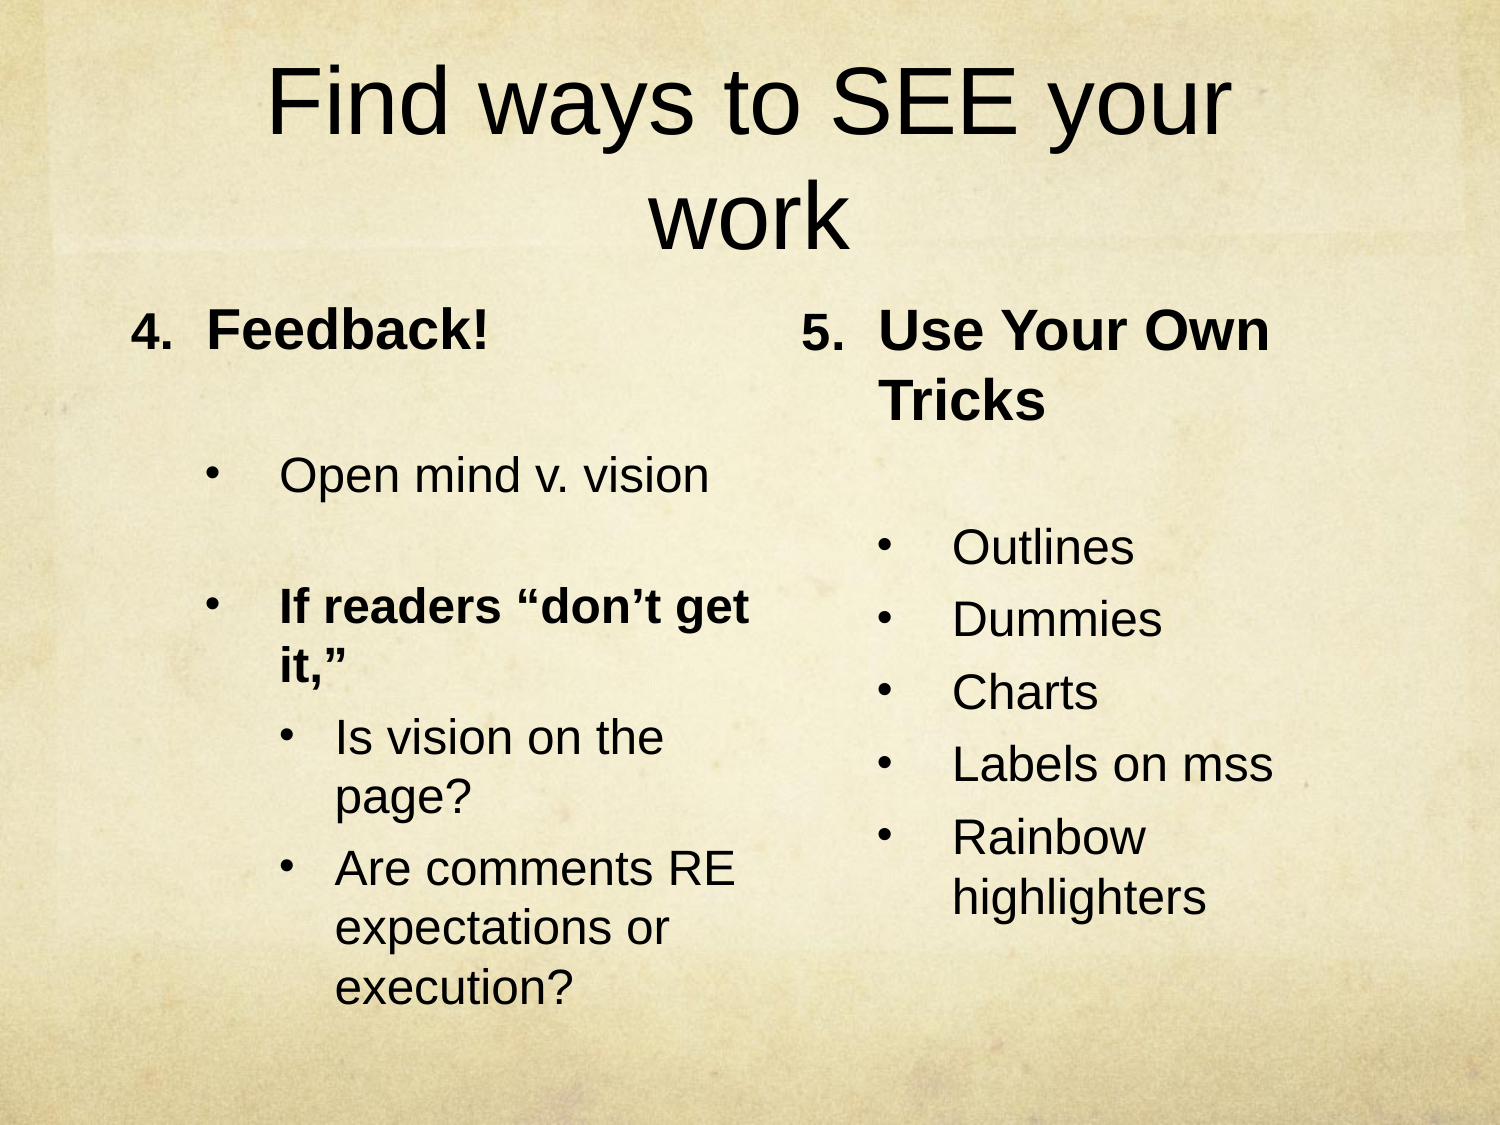

# Find ways to SEE your work
Feedback!
Open mind v. vision
If readers “don’t get it,”
Is vision on the page?
Are comments RE expectations or execution?

Use Your Own Tricks
Outlines
Dummies
Charts
Labels on mss
Rainbow highlighters